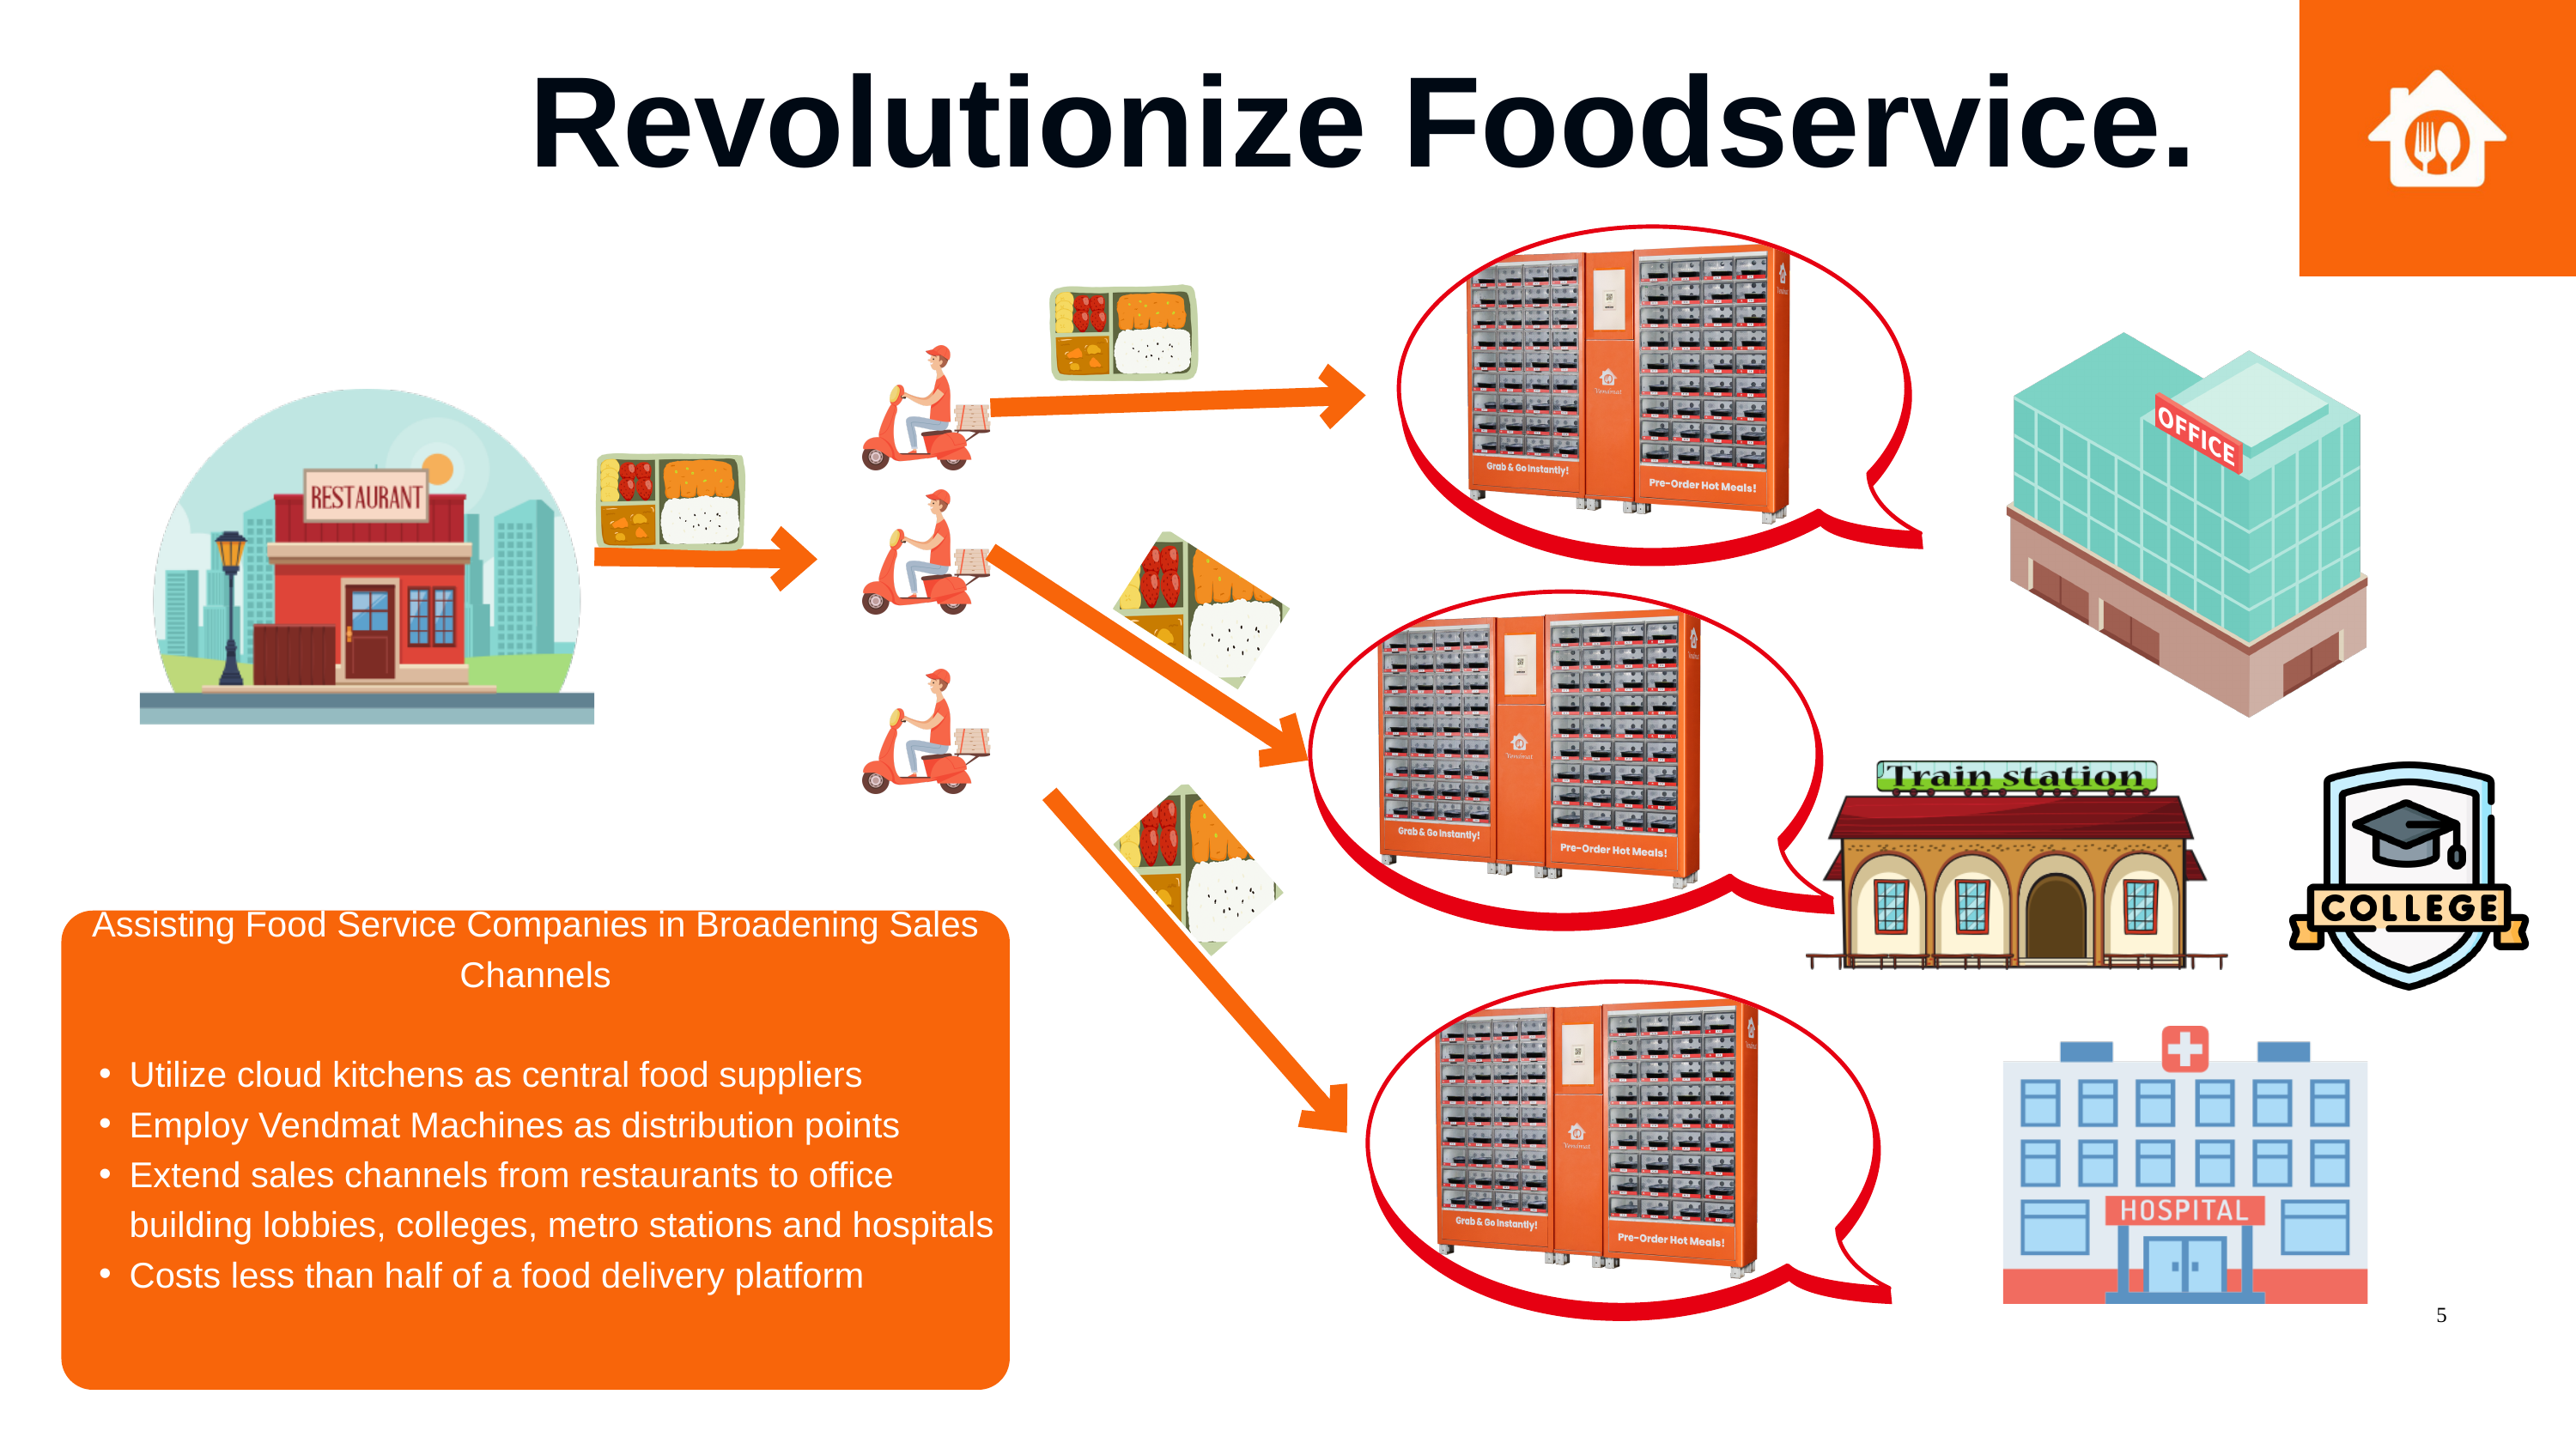

Revolutionize Foodservice.

Assisting Food Service Companies in Broadening Sales Channels

Utilize cloud kitchens as central food suppliers
Employ Vendmat Machines as distribution points
Extend sales channels from restaurants to office building lobbies, colleges, metro stations and hospitals
Costs less than half of a food delivery platform

5